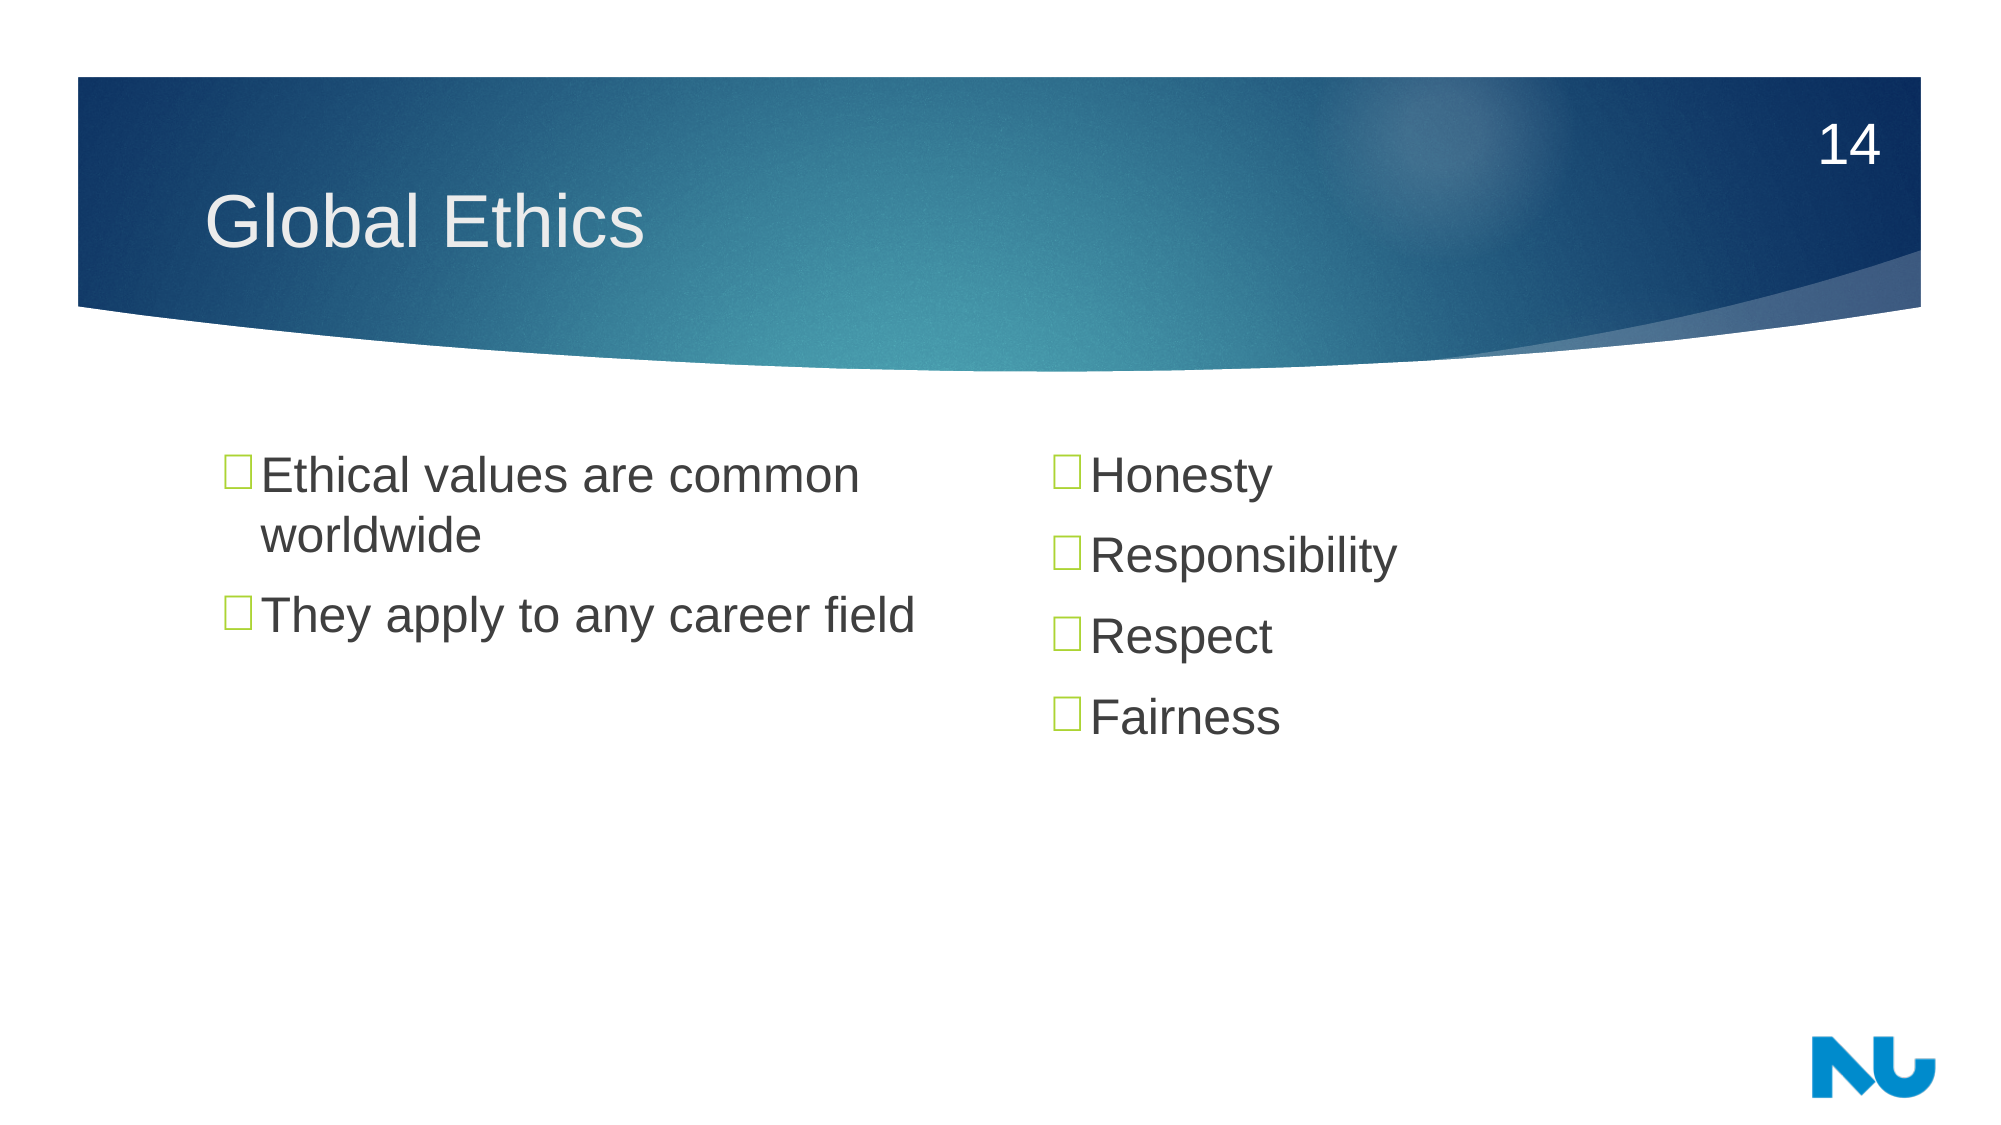

14
# Global Ethics
Ethical values are common worldwide
They apply to any career field
Honesty
Responsibility
Respect
Fairness